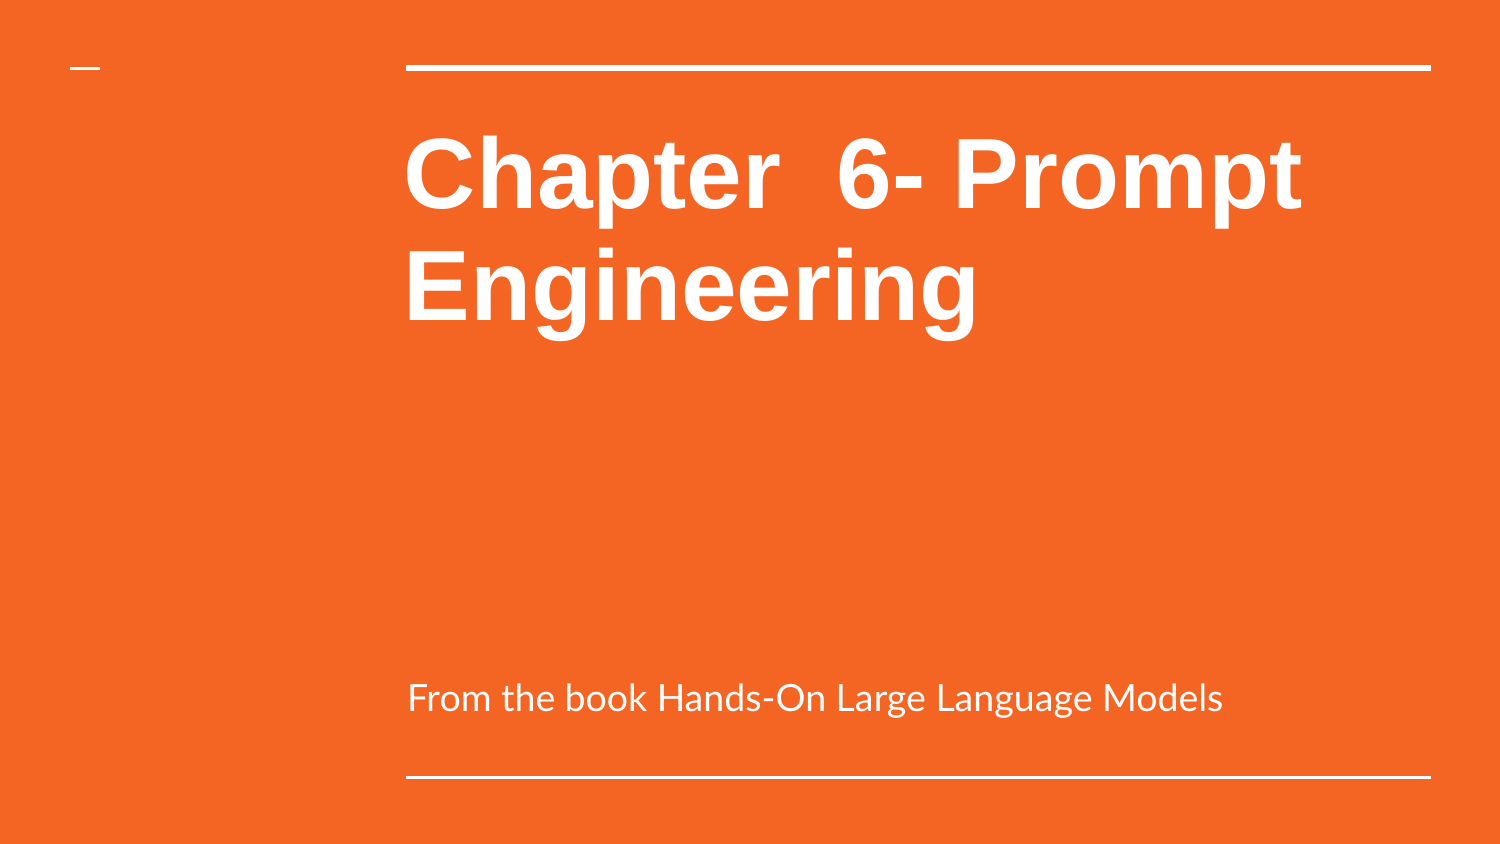

# Chapter  6- Prompt Engineering
From the book Hands-On Large Language Models